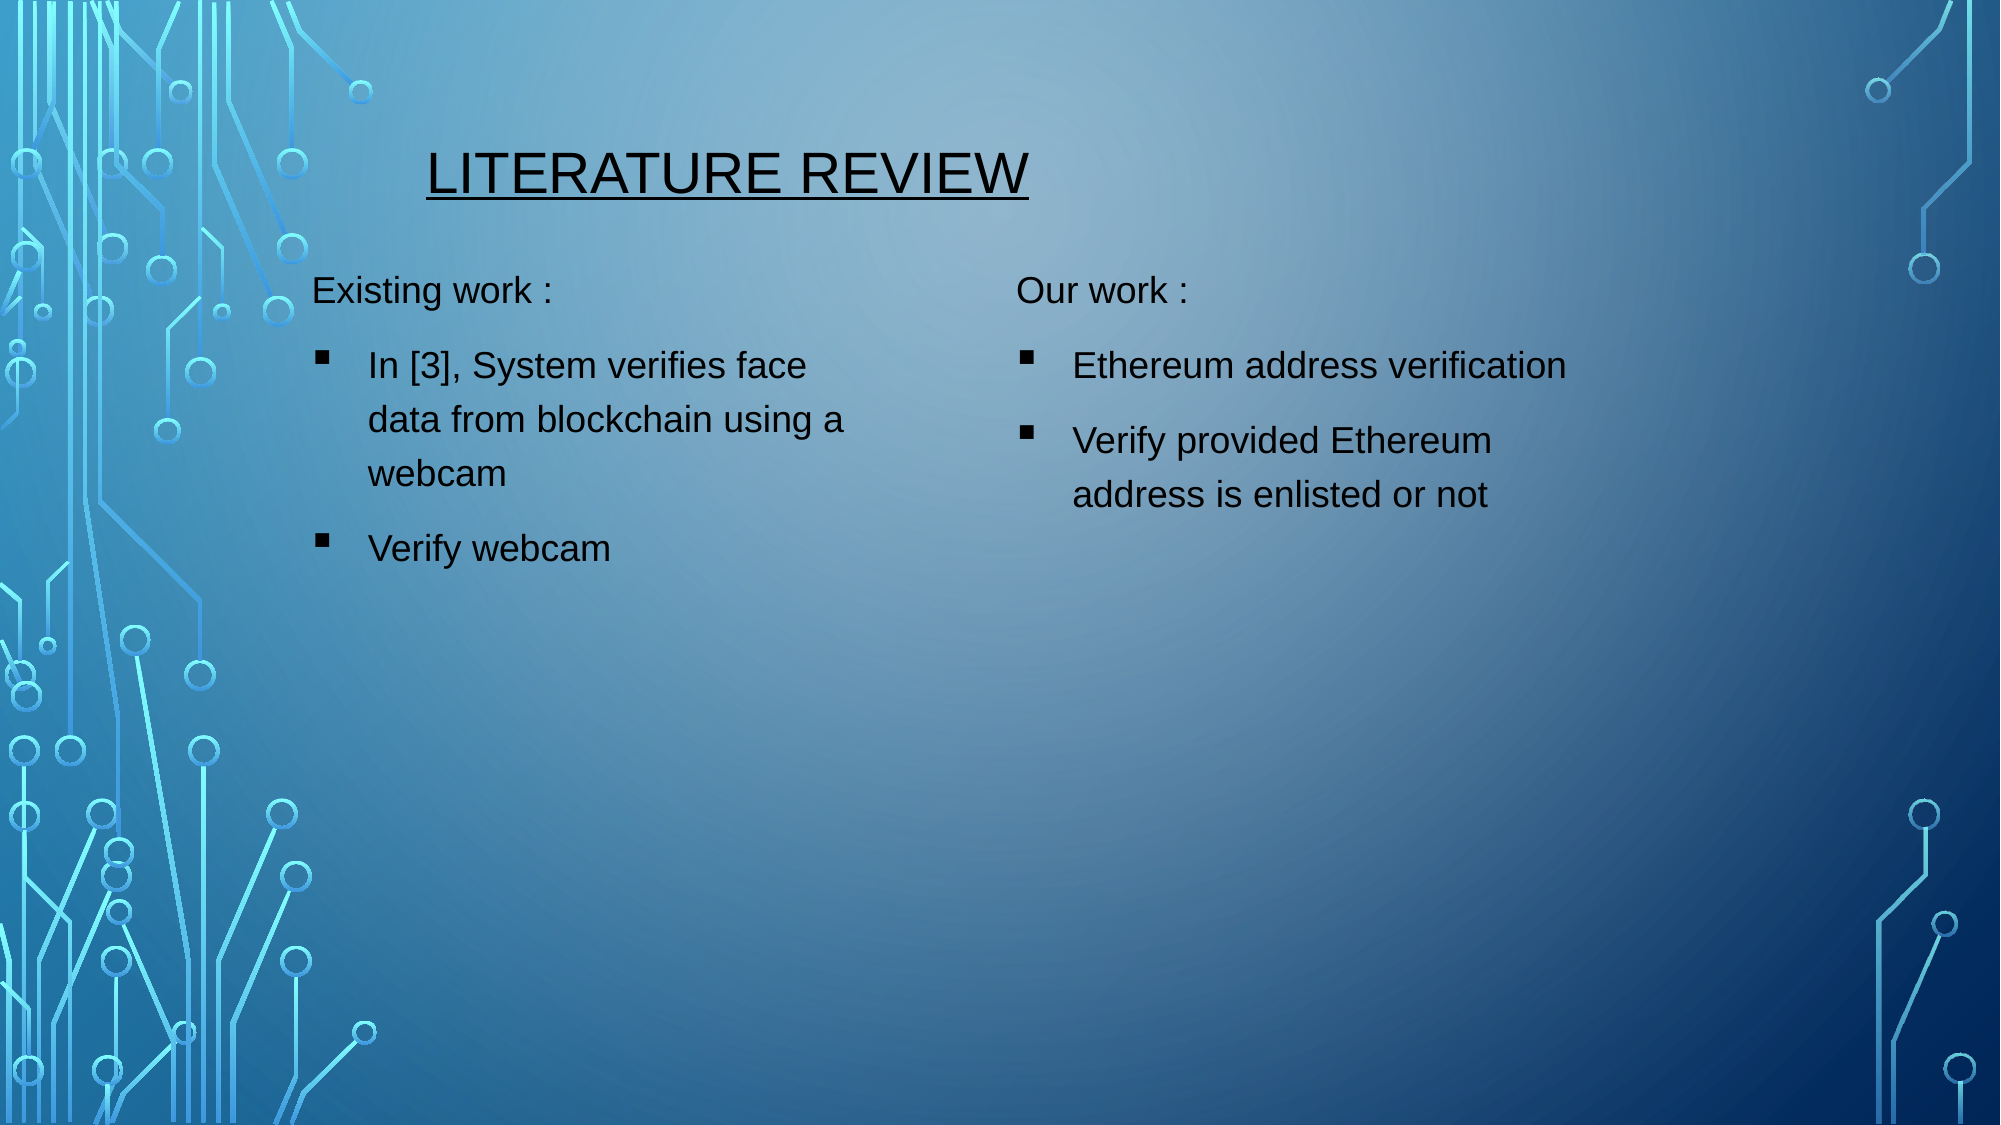

# Literature review
Existing work :
In [3], System verifies face data from blockchain using a webcam
Verify webcam
Our work :
Ethereum address verification
Verify provided Ethereum address is enlisted or not